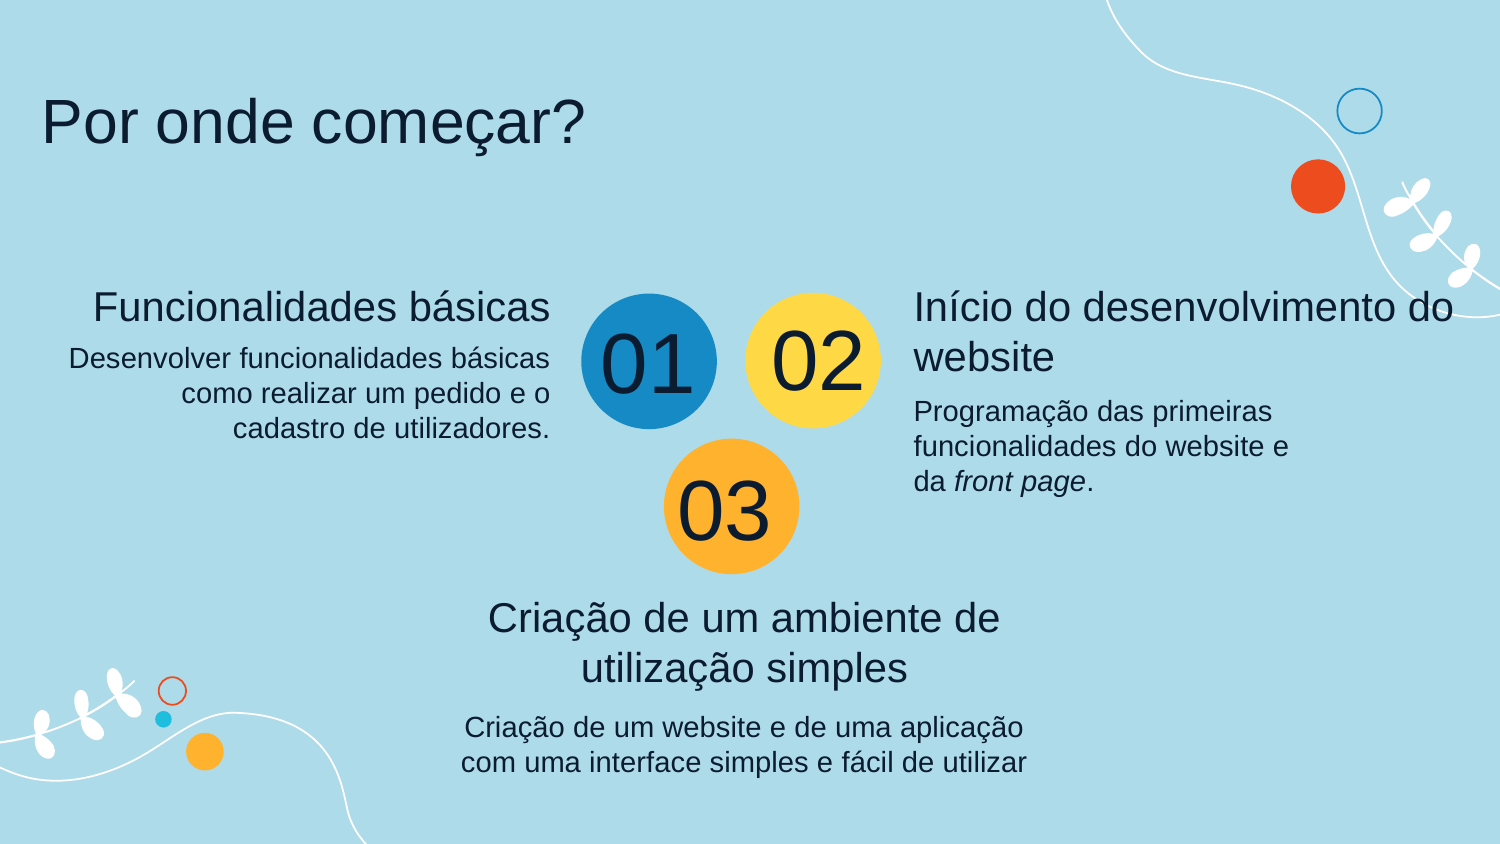

Por onde começar?
Funcionalidades básicas
Início do desenvolvimento do website
02

01

Desenvolver funcionalidades básicas como realizar um pedido e o cadastro de utilizadores.
Programação das primeiras funcionalidades do website e da front page.

03
Criação de um ambiente de utilização simples
Criação de um website e de uma aplicação com uma interface simples e fácil de utilizar